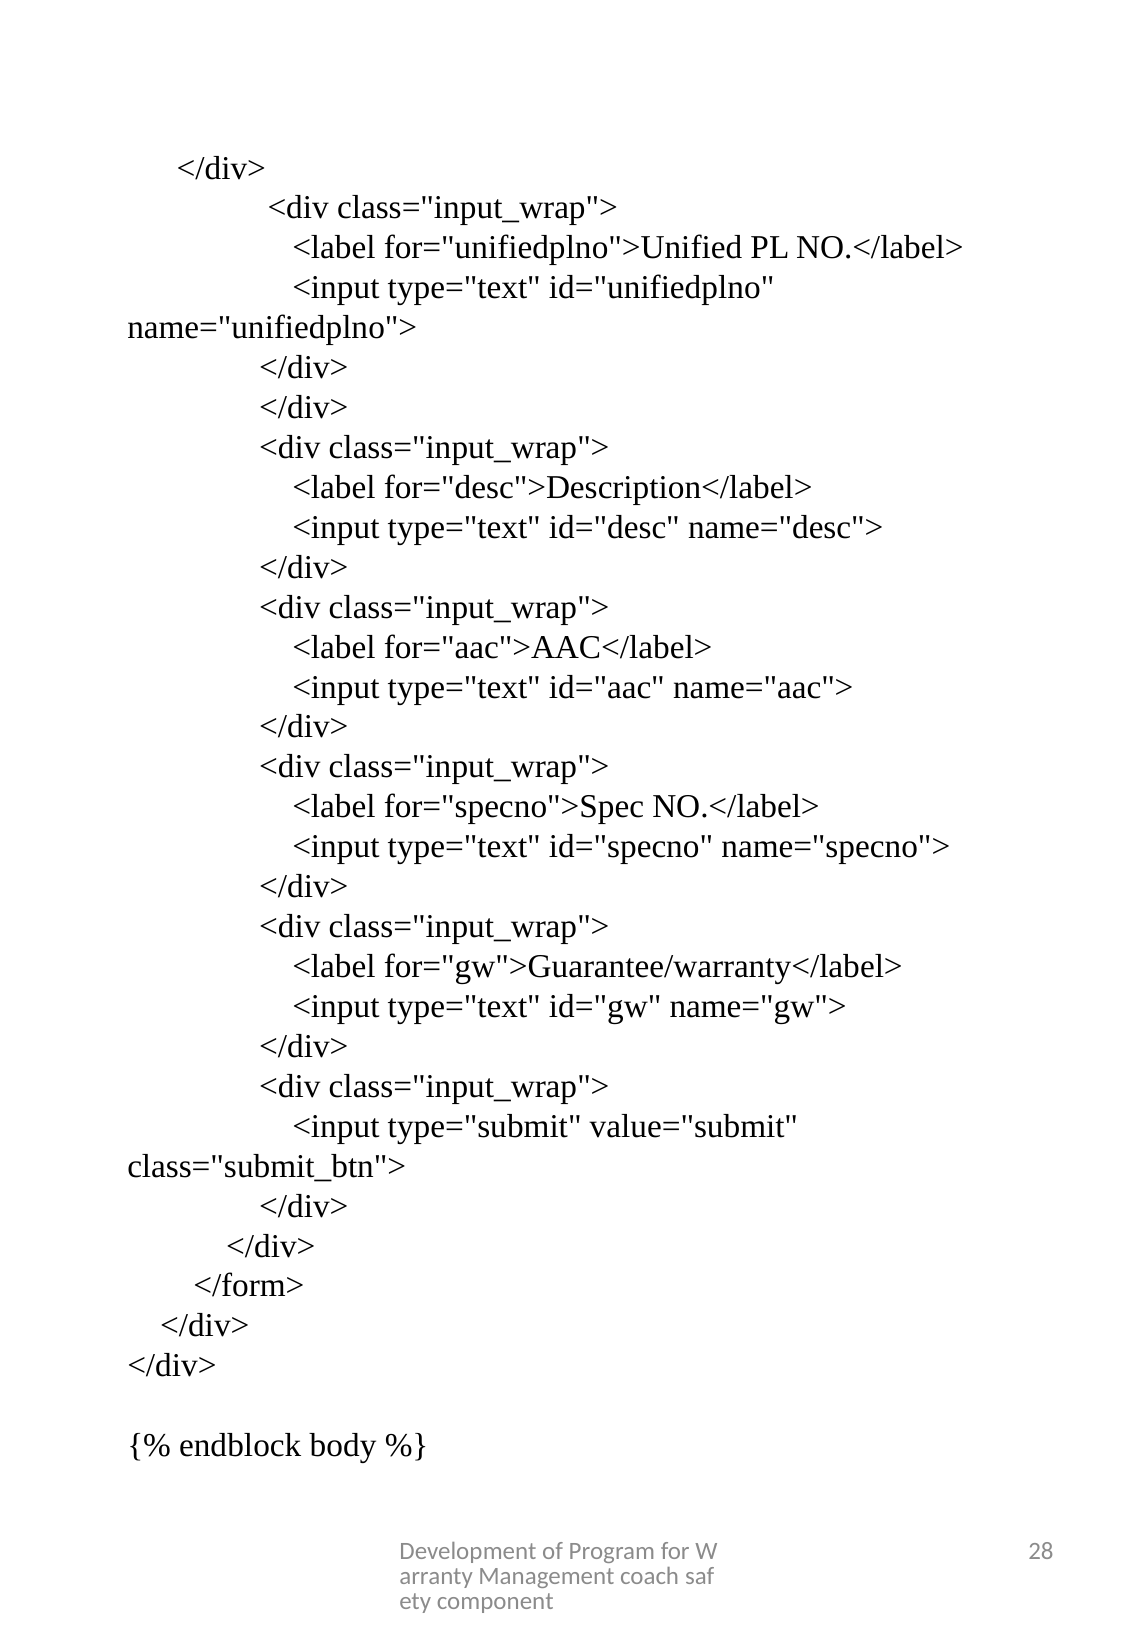

</div>
                 <div class="input_wrap">
                    <label for="unifiedplno">Unified PL NO.</label>
                    <input type="text" id="unifiedplno" name="unifiedplno">
                </div>
                </div>
                <div class="input_wrap">
                    <label for="desc">Description</label>
                    <input type="text" id="desc" name="desc">
                </div>
                <div class="input_wrap">
                    <label for="aac">AAC</label>
                    <input type="text" id="aac" name="aac">
                </div>
                <div class="input_wrap">
                    <label for="specno">Spec NO.</label>
                    <input type="text" id="specno" name="specno">
                </div>
                <div class="input_wrap">
                    <label for="gw">Guarantee/warranty</label>
                    <input type="text" id="gw" name="gw">
                </div>
                <div class="input_wrap">
                    <input type="submit" value="submit" class="submit_btn">
                </div>
            </div>
        </form>
    </div>
</div>
{% endblock body %}

Development of Program for Warranty Management coach safety component
28